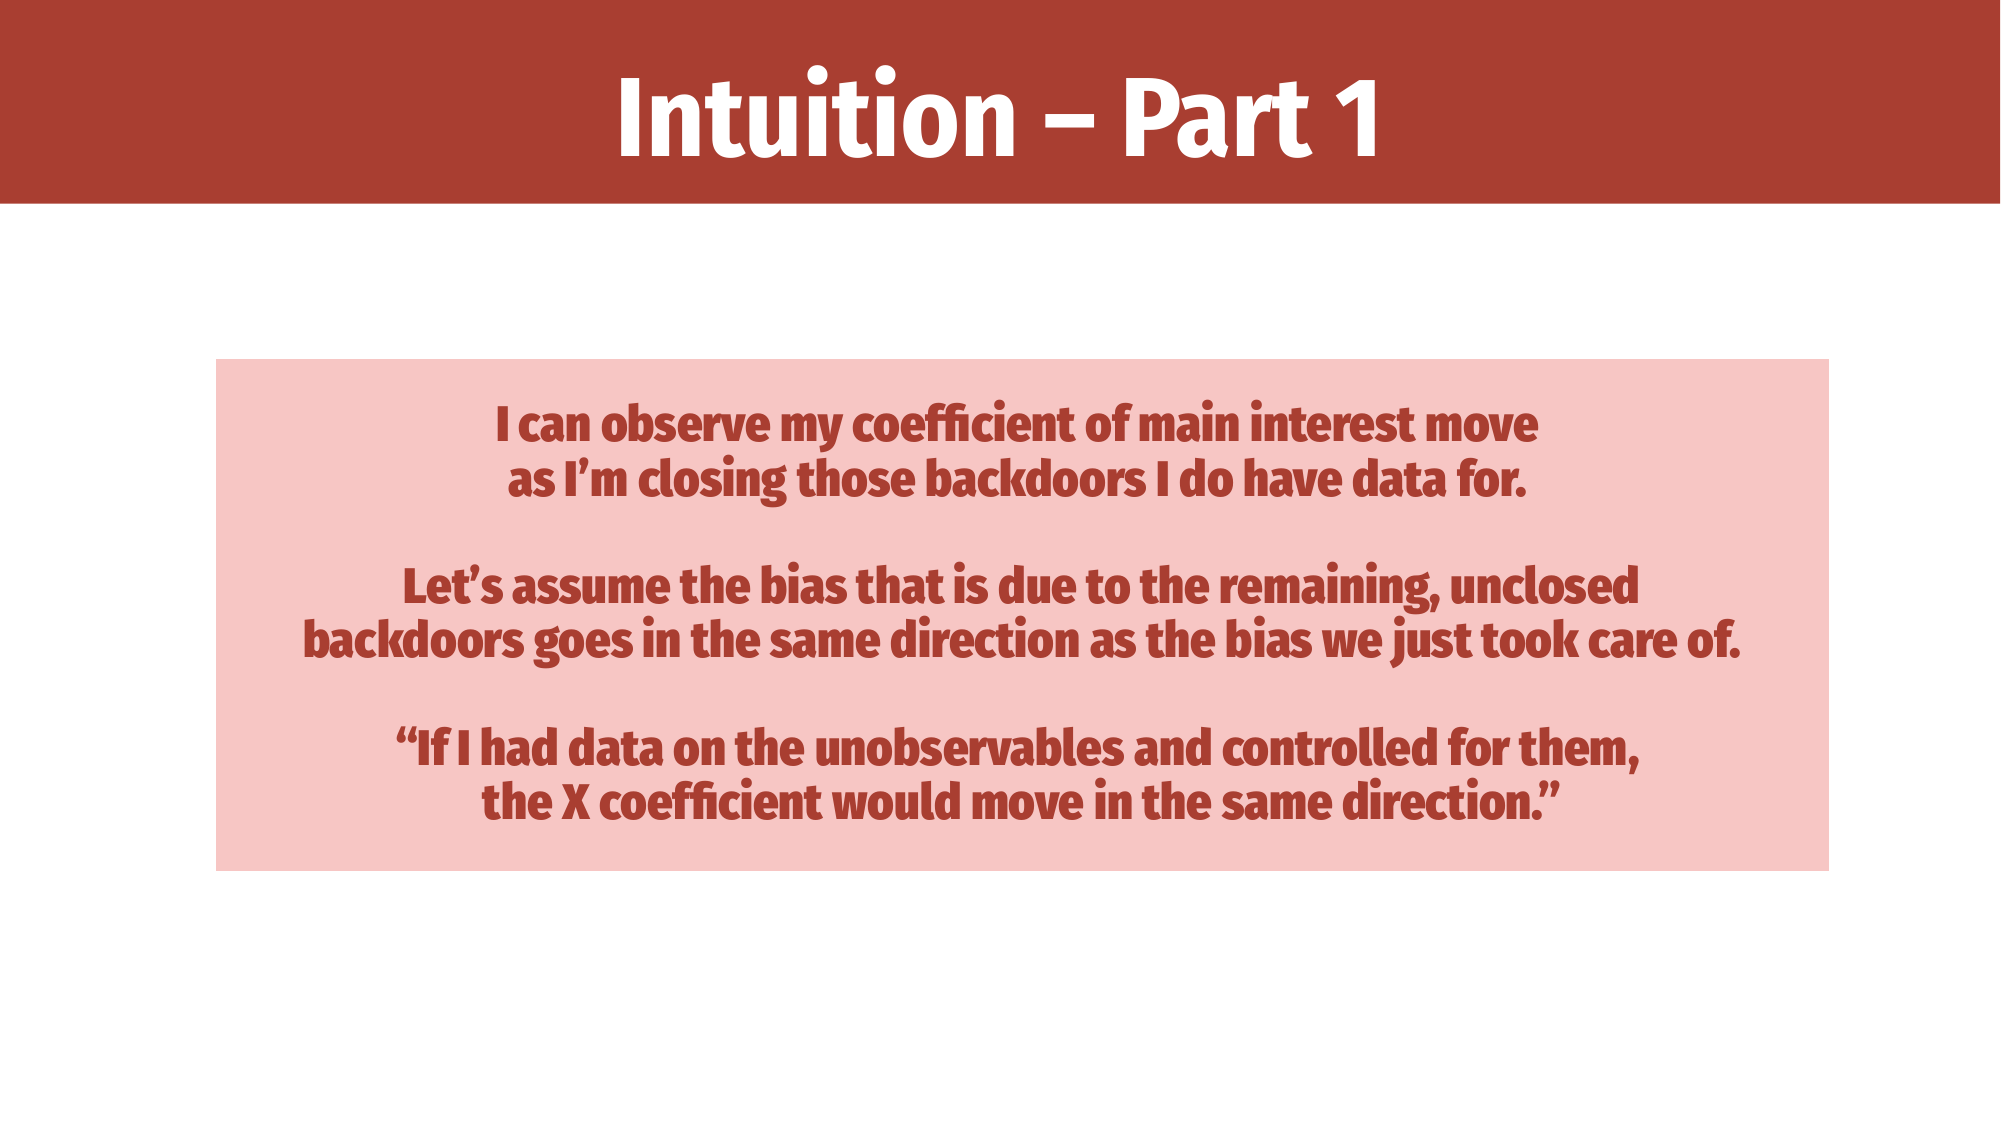

# Intuition – Part 1
I can observe my coefficient of main interest move
as I’m closing those backdoors I do have data for.

Let’s assume the bias that is due to the remaining, unclosed
backdoors goes in the same direction as the bias we just took care of.
“If I had data on the unobservables and controlled for them,
the X coefficient would move in the same direction.”